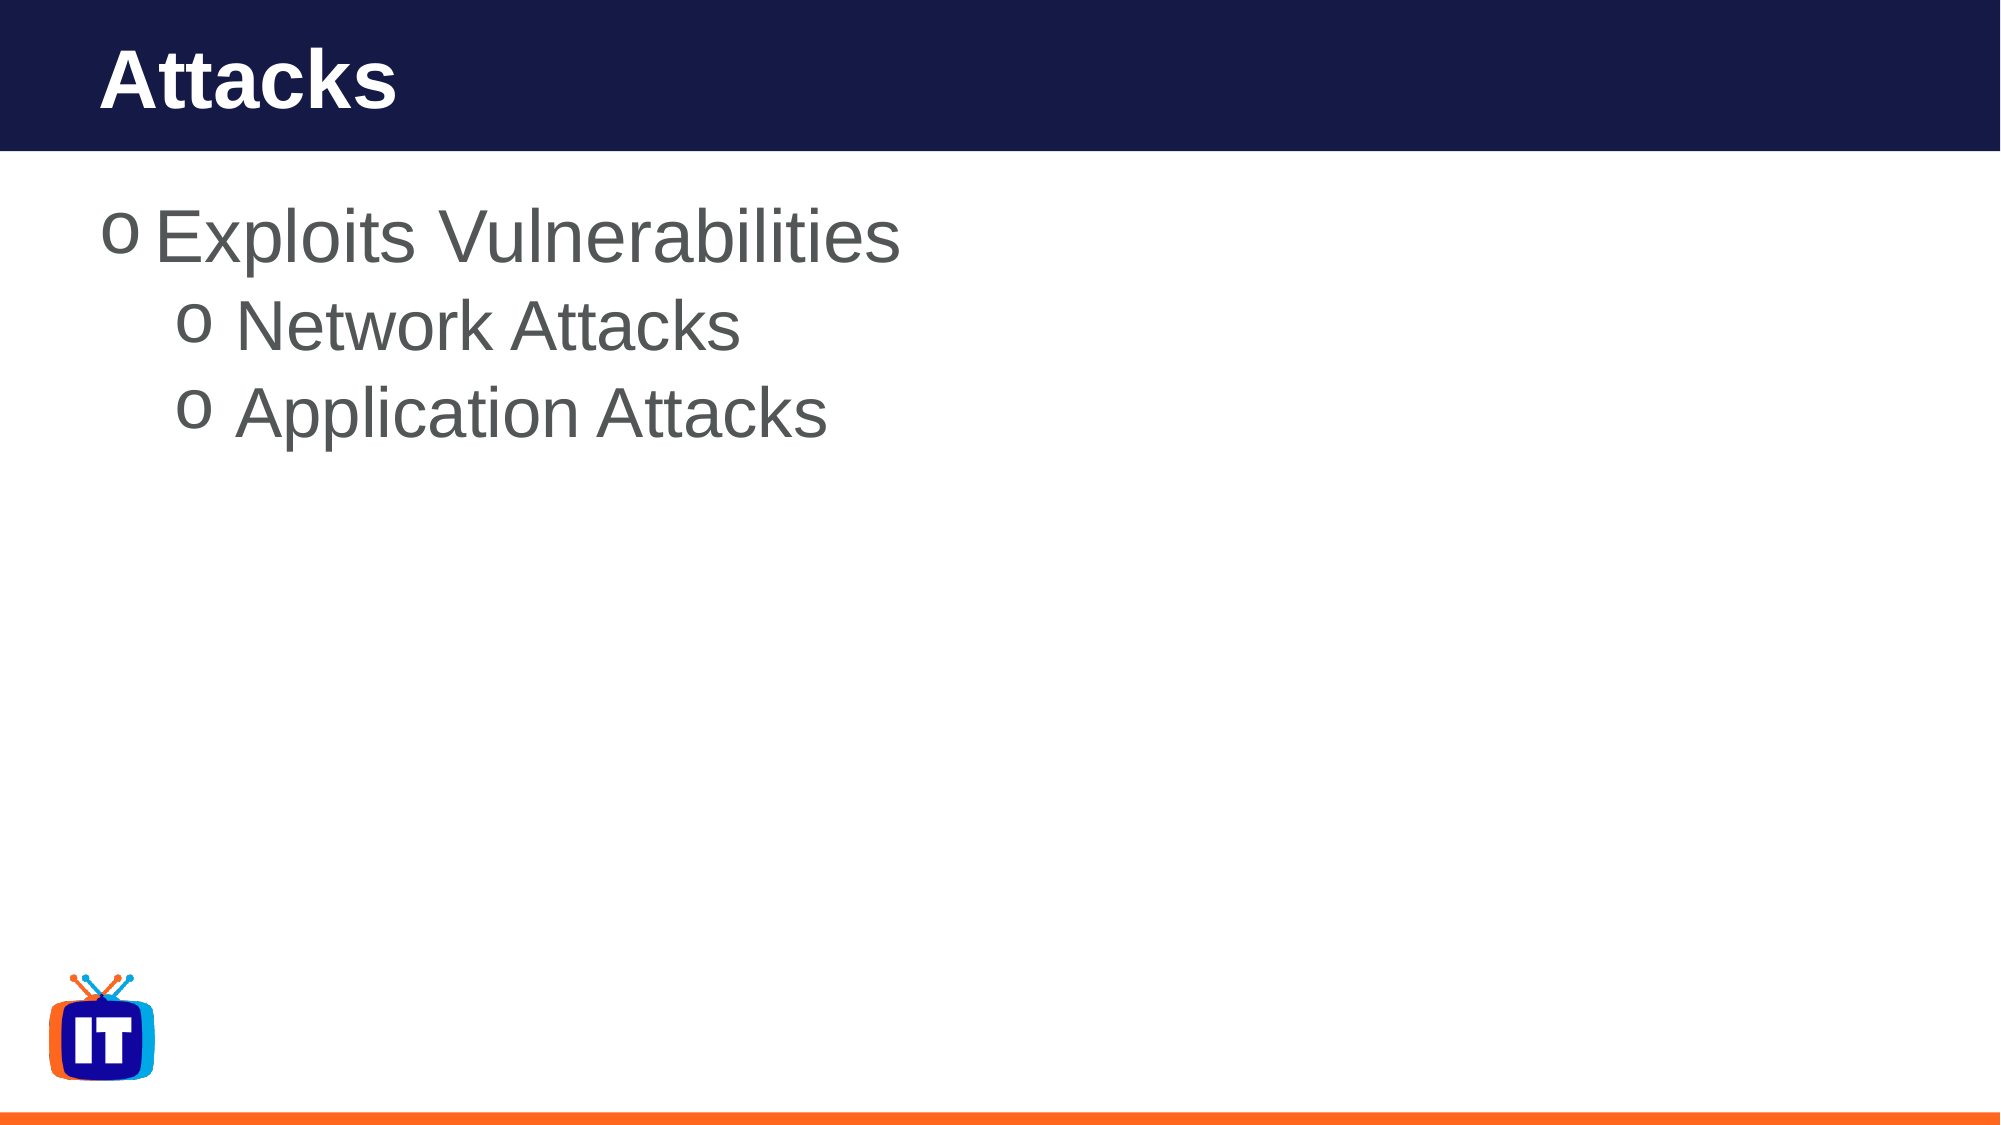

# Attacks
Exploits Vulnerabilities
 Network Attacks
 Application Attacks